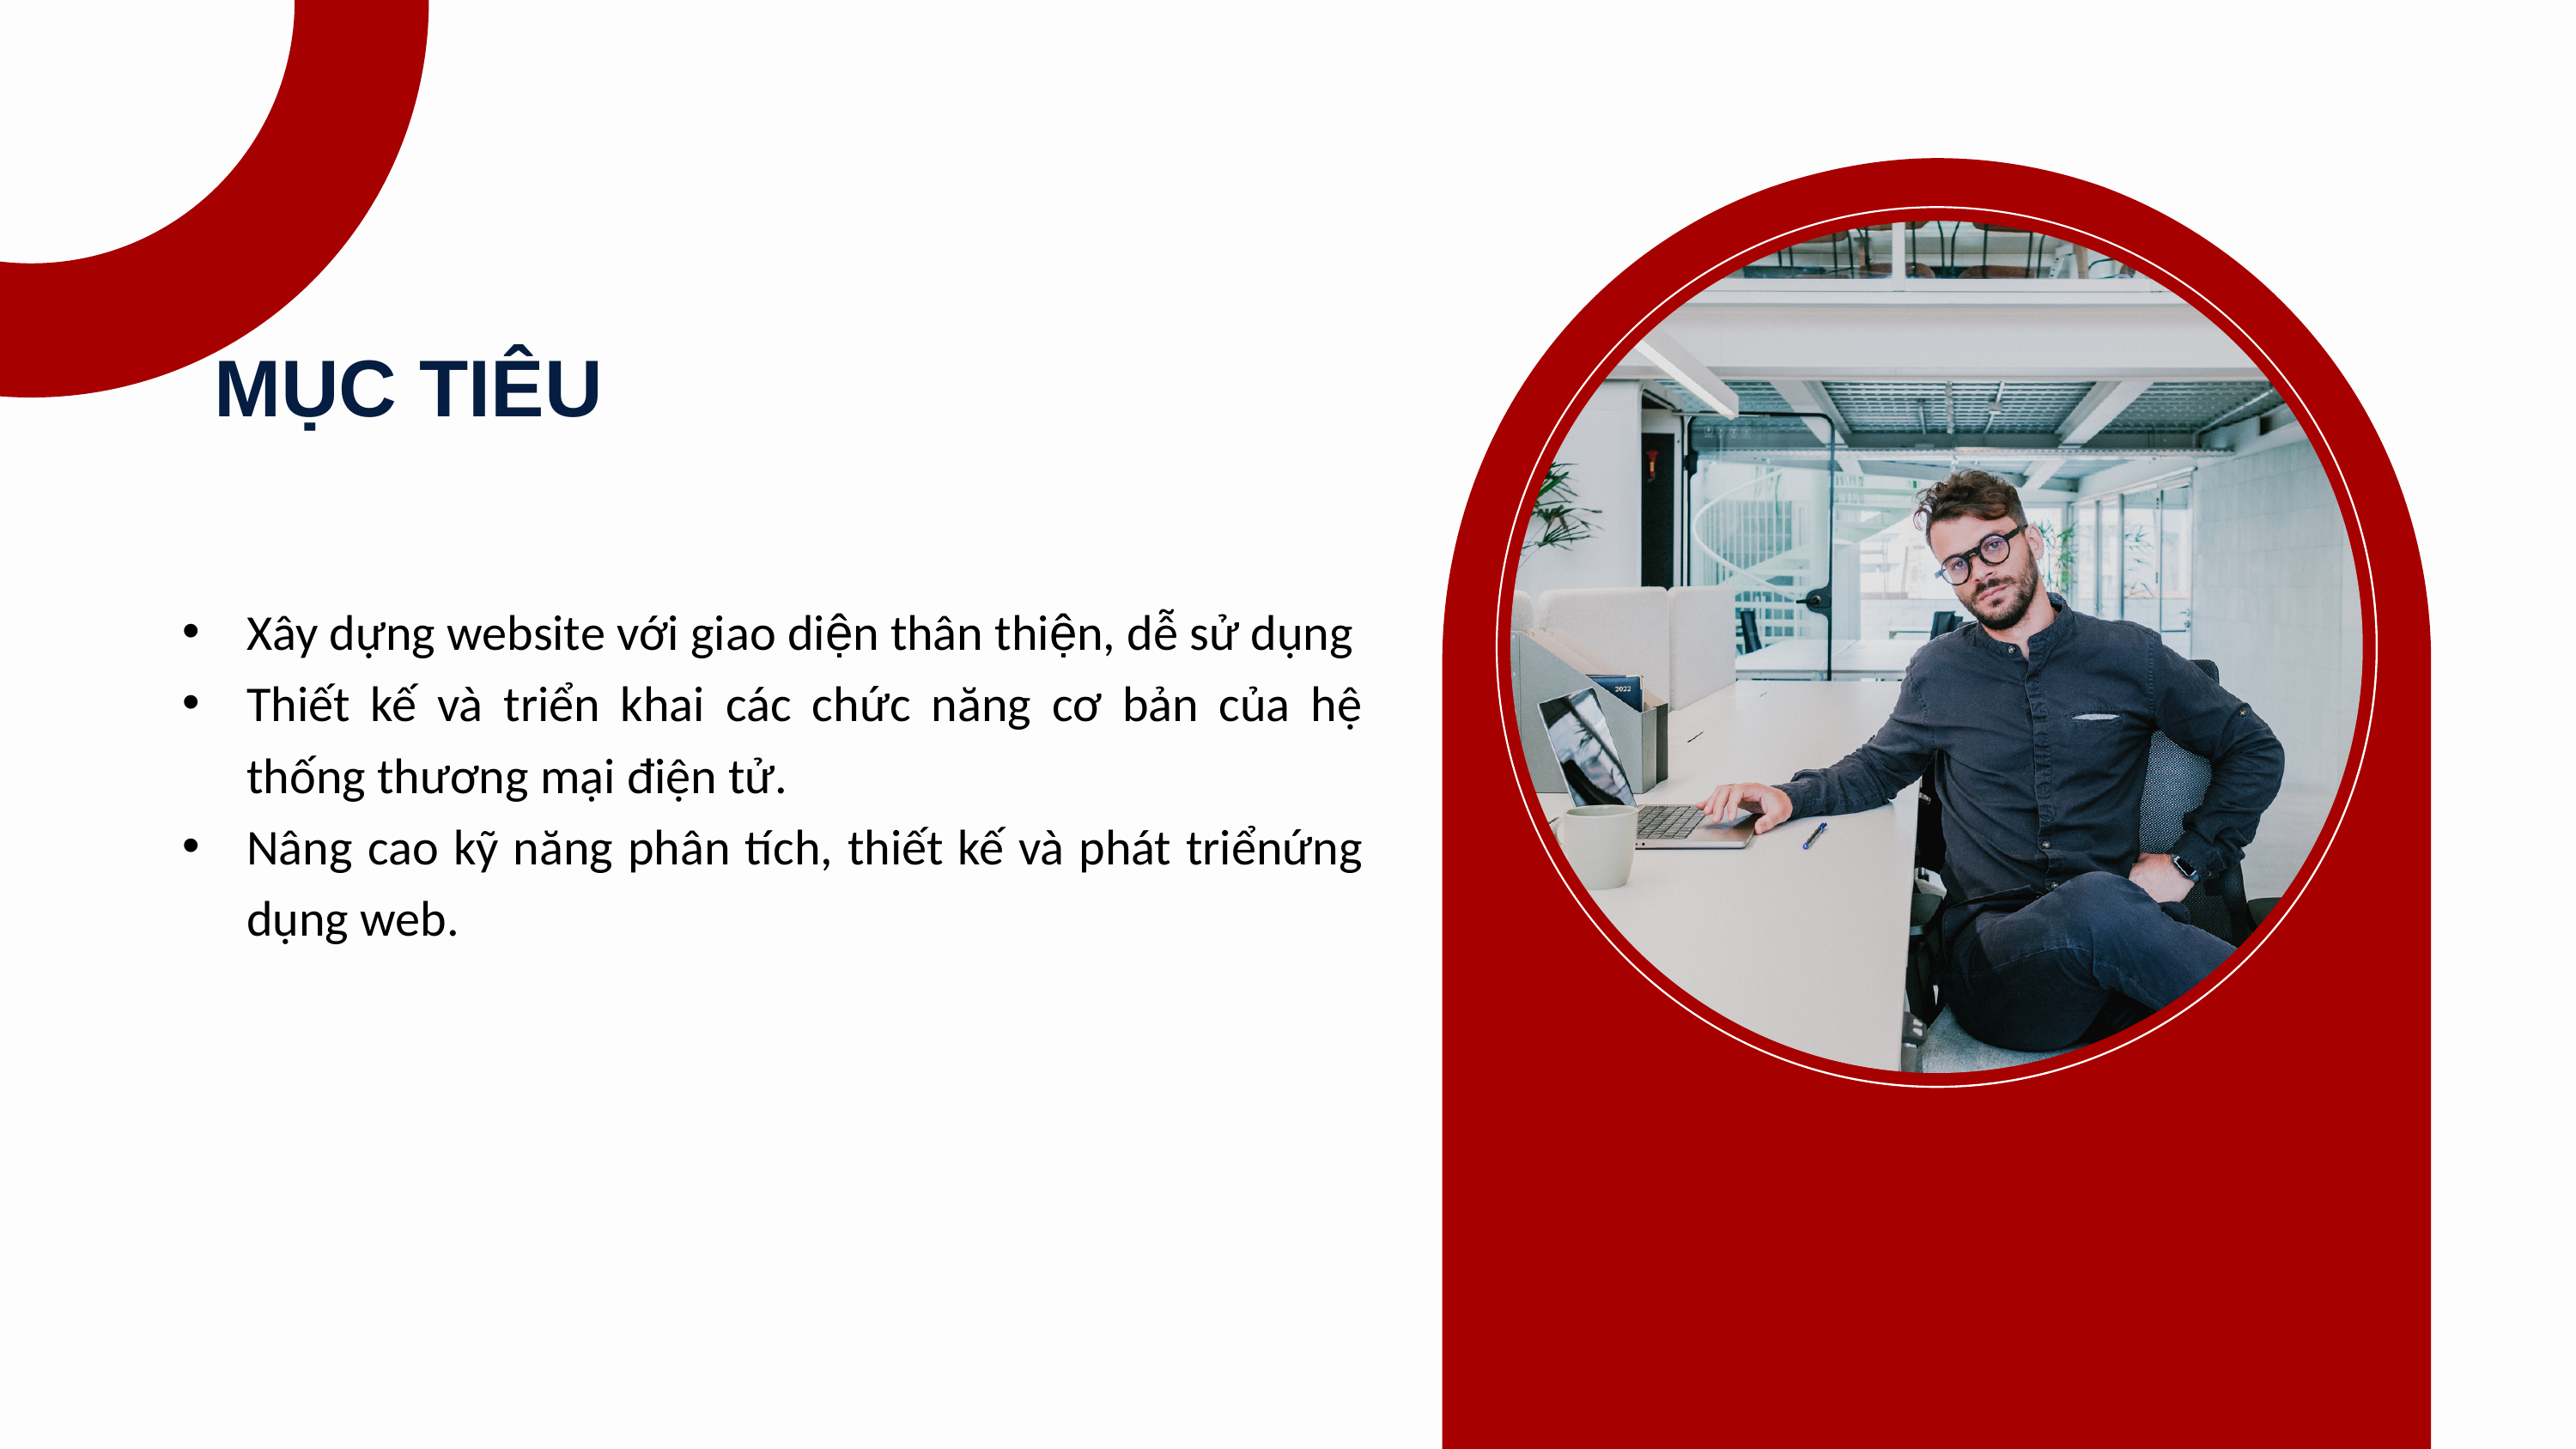

MỤC TIÊU
Xây dựng website với giao diện thân thiện, dễ sử dụng
Thiết kế và triển khai các chức năng cơ bản của hệ thống thương mại điện tử.
Nâng cao kỹ năng phân tích, thiết kế và phát triểnứng dụng web.